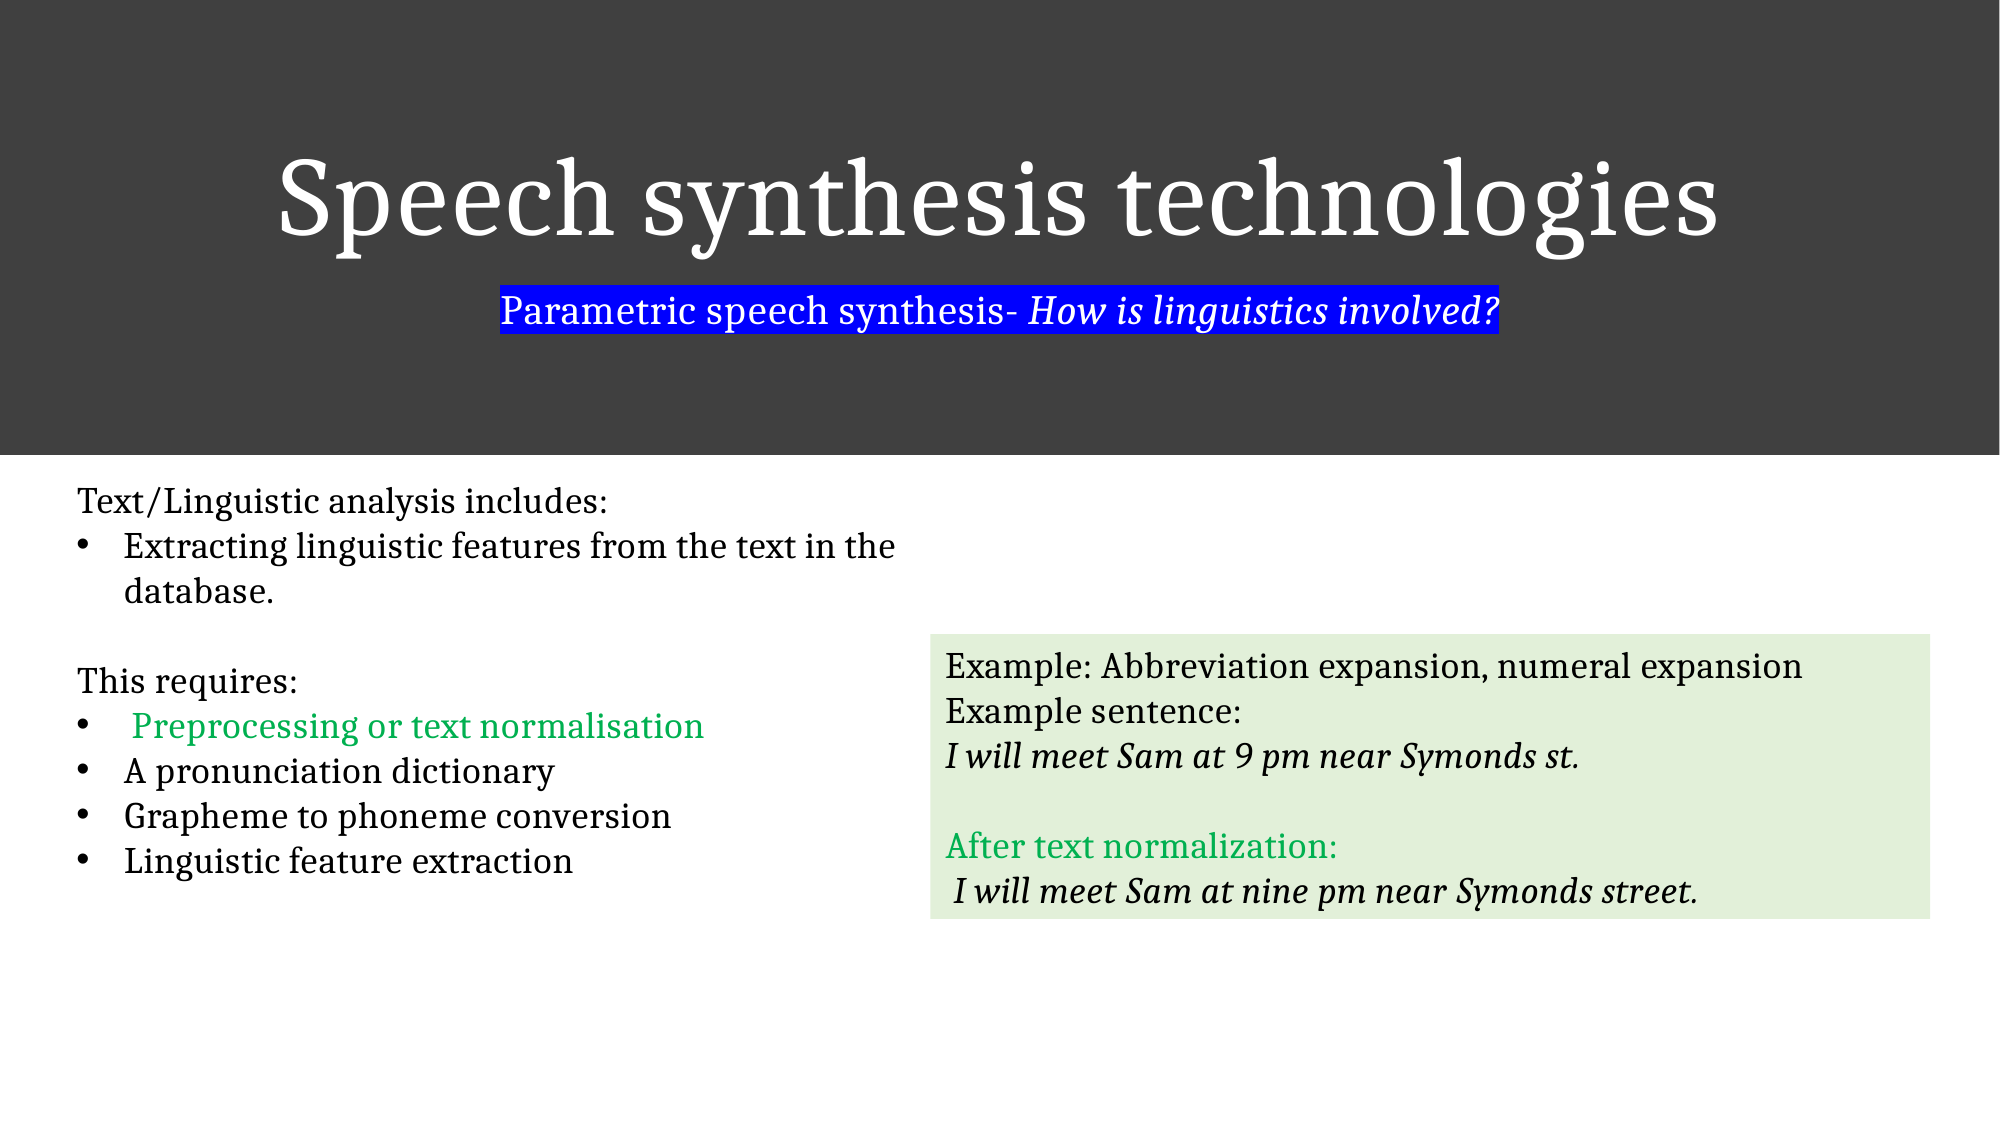

# Speech synthesis technologies
Parametric speech synthesis- How is linguistics involved?
Text/Linguistic analysis includes:
Extracting linguistic features from the text in the database.

This requires:
 Preprocessing or text normalisation
A pronunciation dictionary
Grapheme to phoneme conversion
Linguistic feature extraction

Example: Abbreviation expansion, numeral expansion
Example sentence:
I will meet Sam at 9 pm near Symonds st.

After text normalization:
 I will meet Sam at nine pm near Symonds street.